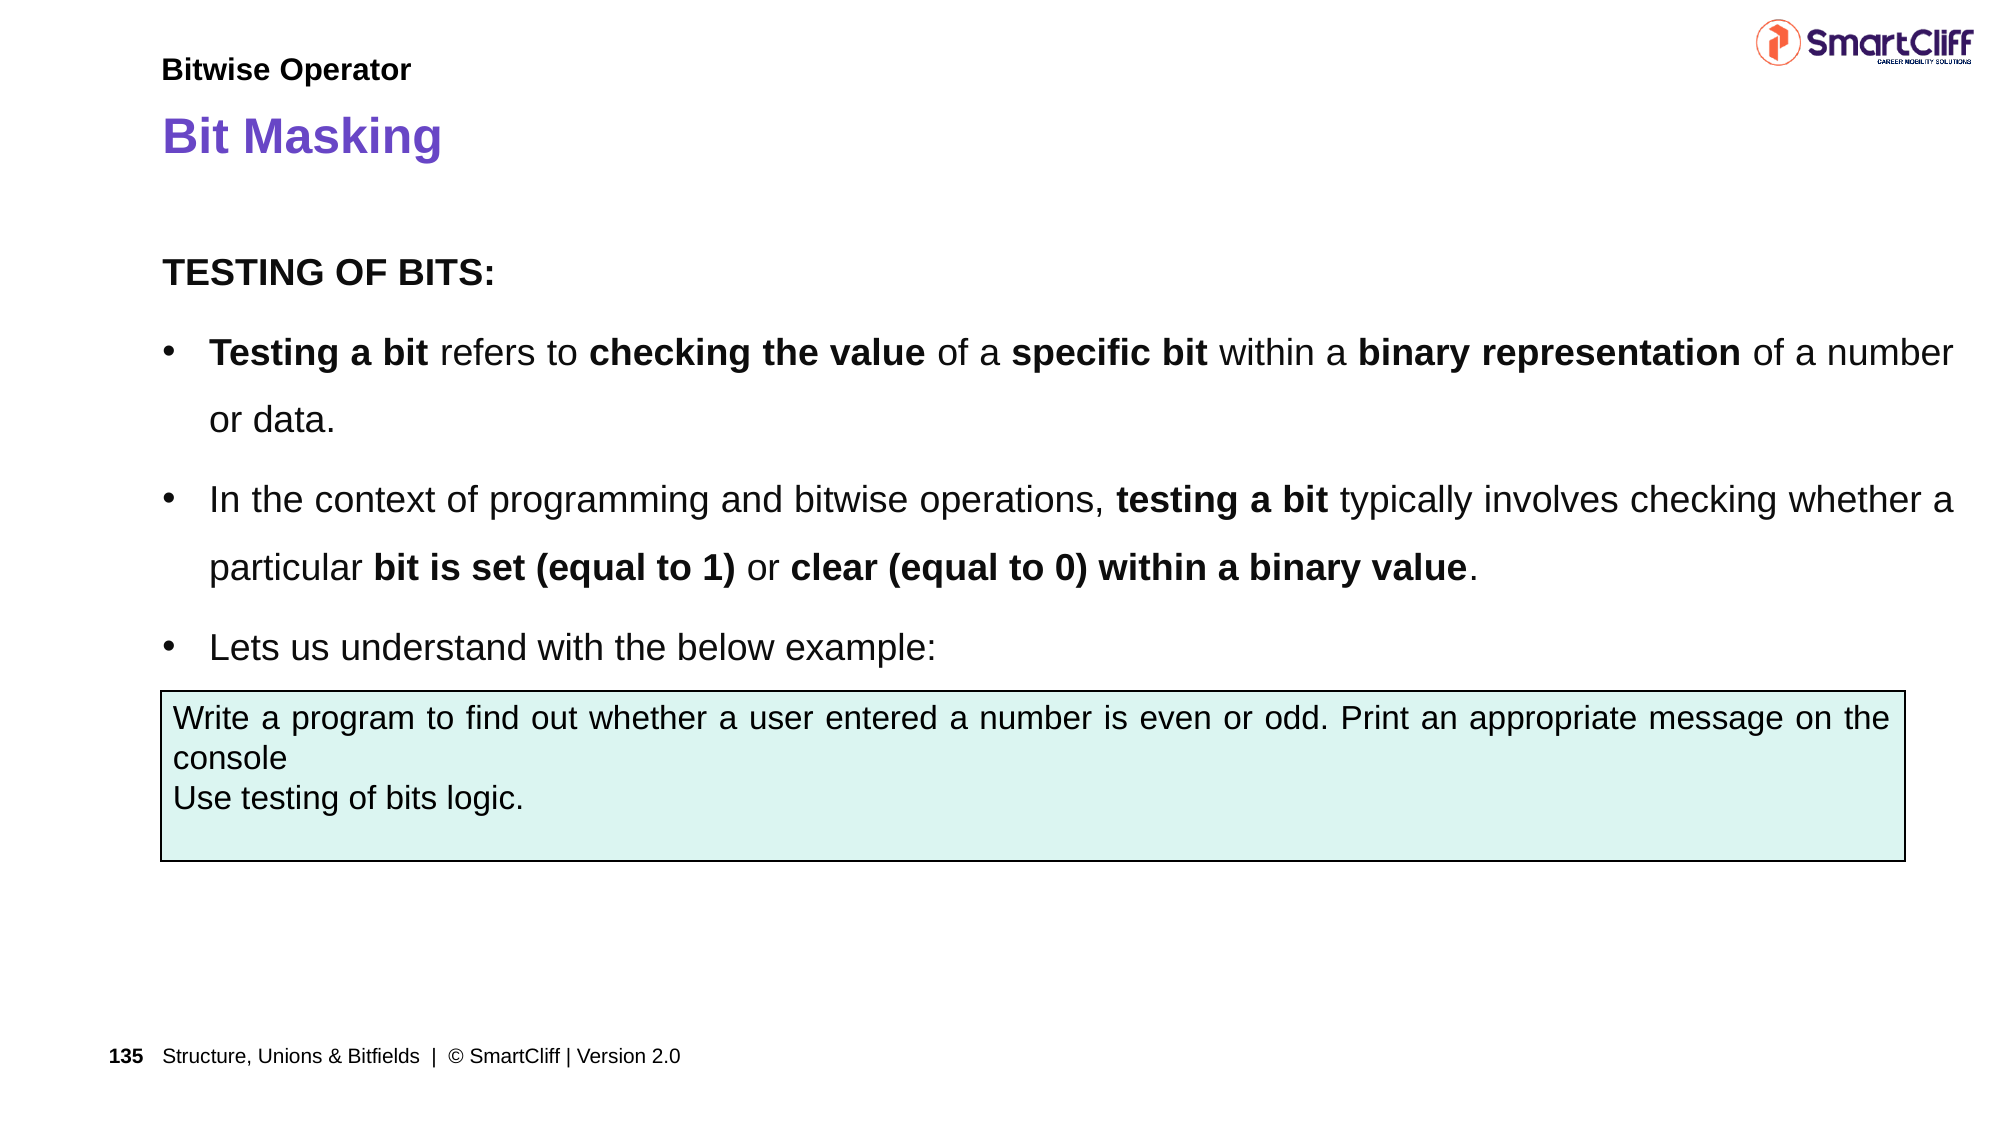

Bitwise Operator
# Bit Masking
TESTING OF BITS:
Testing a bit refers to checking the value of a specific bit within a binary representation of a number or data.
In the context of programming and bitwise operations, testing a bit typically involves checking whether a particular bit is set (equal to 1) or clear (equal to 0) within a binary value.
Lets us understand with the below example:

Write a program to find out whether a user entered a number is even or odd. Print an appropriate message on the console
Use testing of bits logic.

Structure, Unions & Bitfields  |  © SmartCliff | Version 2.0
135